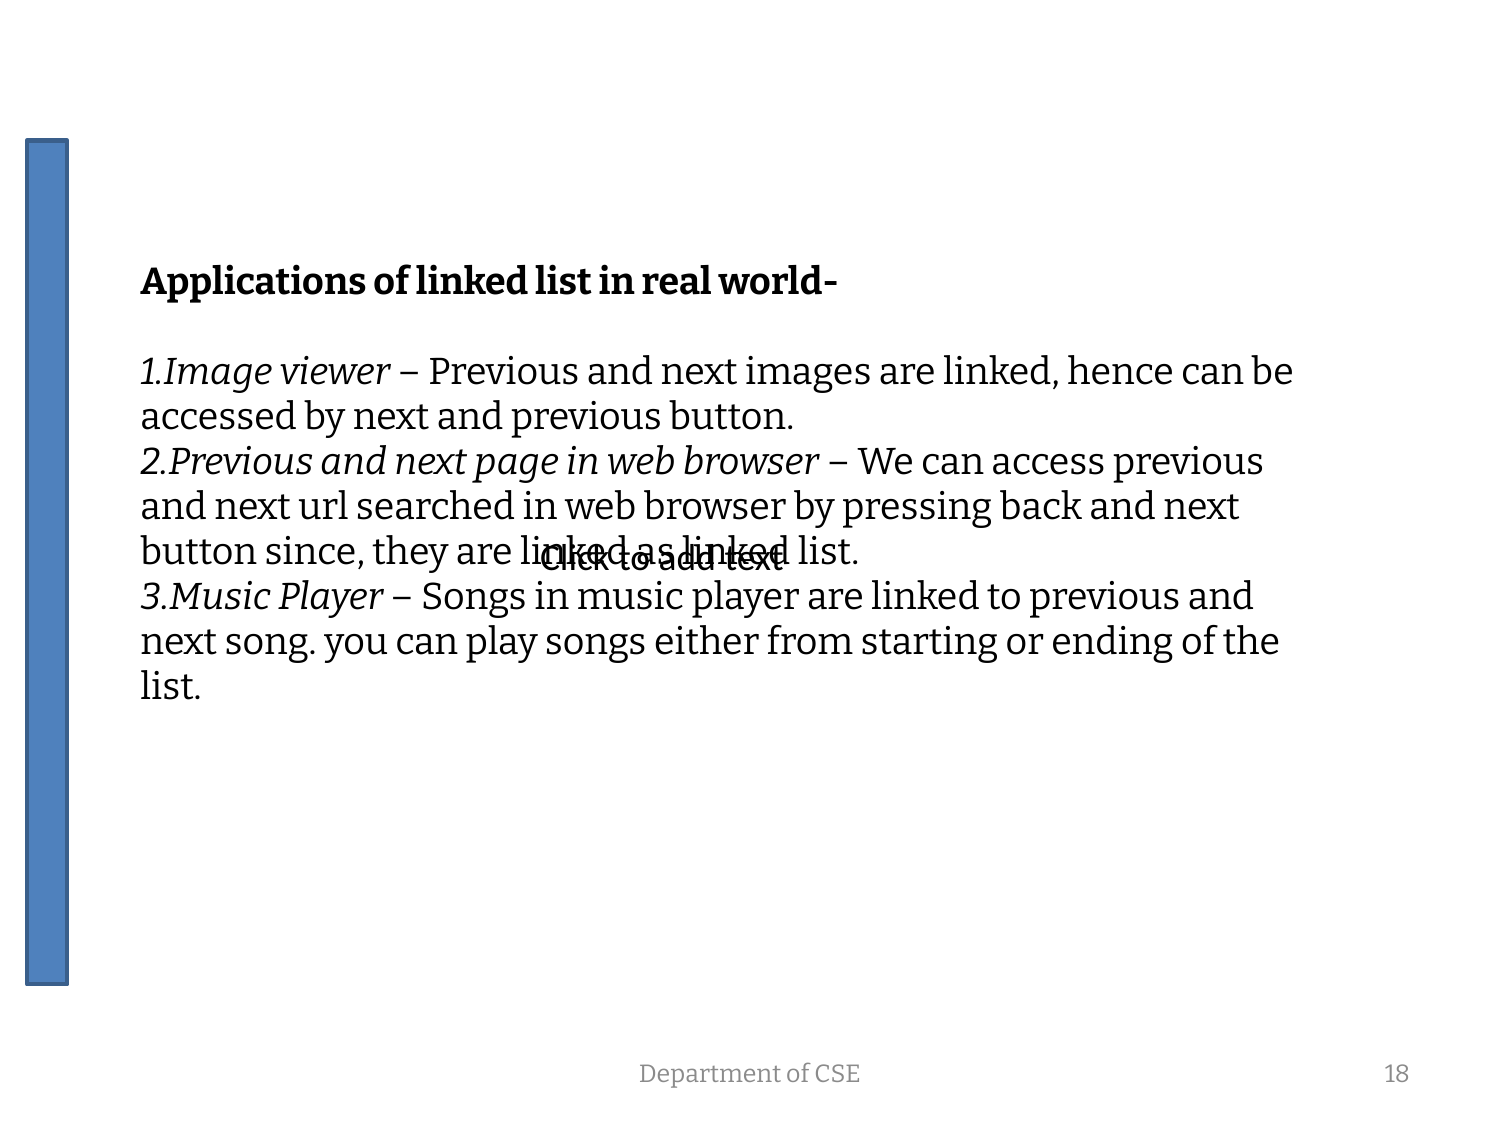

Applications of linked list in real world-

Image viewer – Previous and next images are linked, hence can be accessed by next and previous button.
Previous and next page in web browser – We can access previous and next url searched in web browser by pressing back and next button since, they are linked as linked list.
Music Player – Songs in music player are linked to previous and next song. you can play songs either from starting or ending of the list.
Click to add text
Department of CSE
18